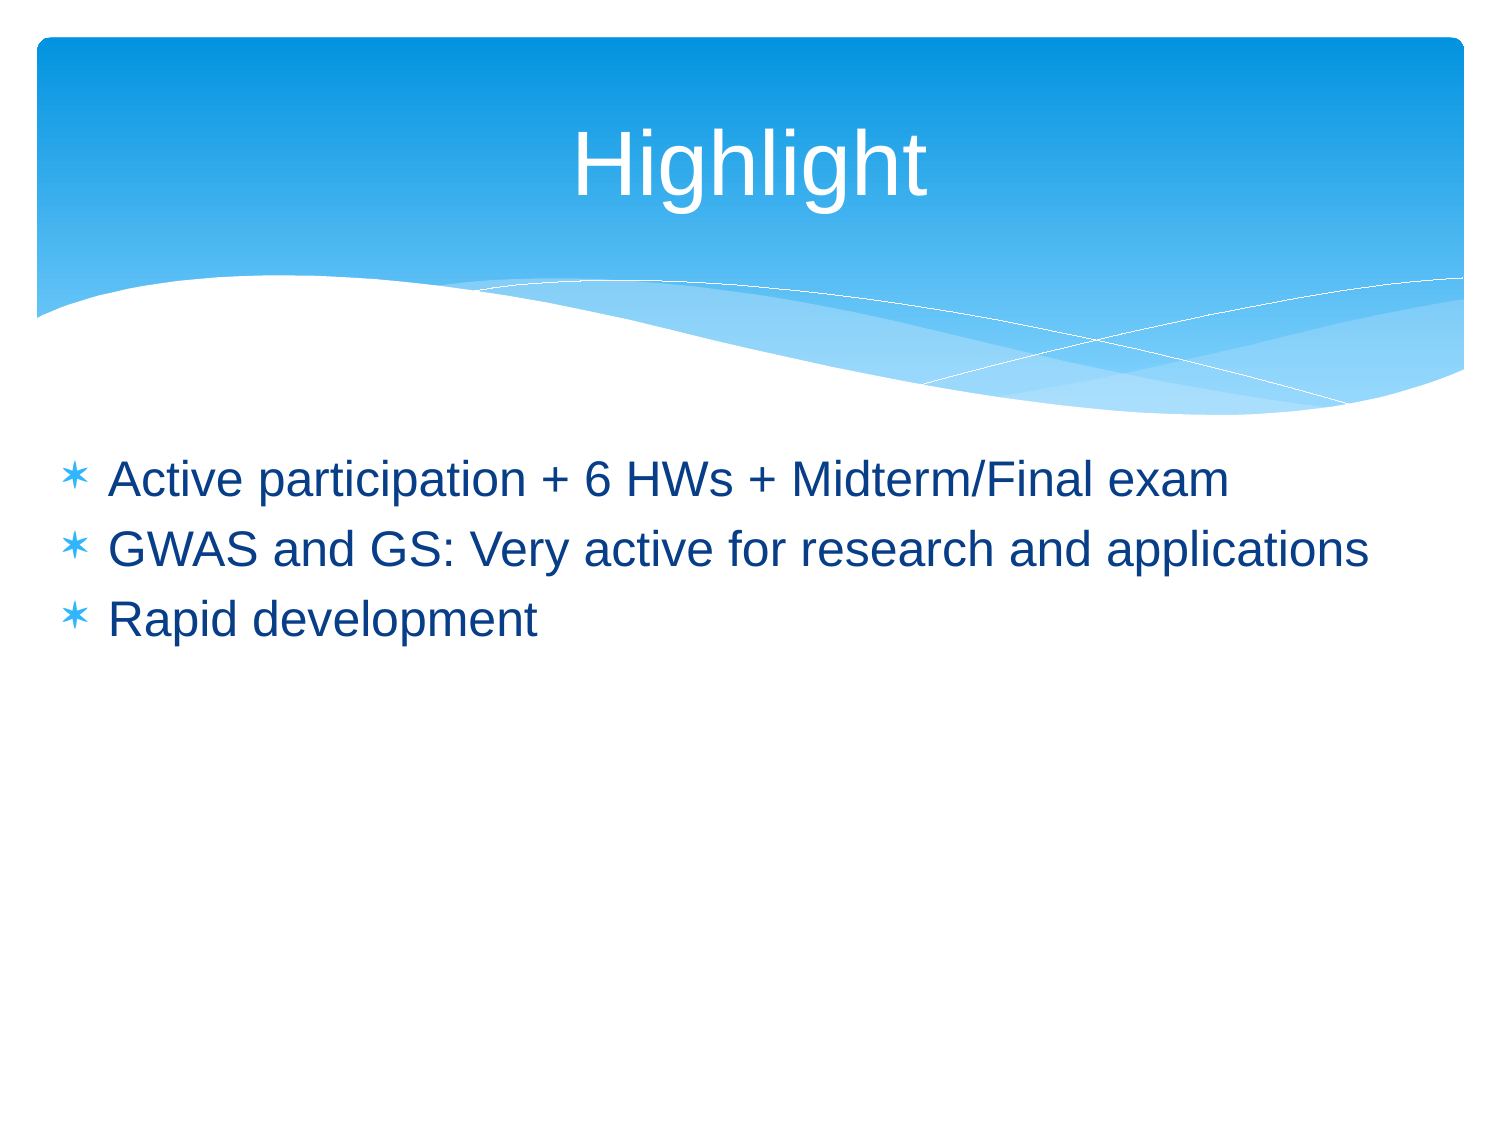

# Highlight
Active participation + 6 HWs + Midterm/Final exam
GWAS and GS: Very active for research and applications
Rapid development